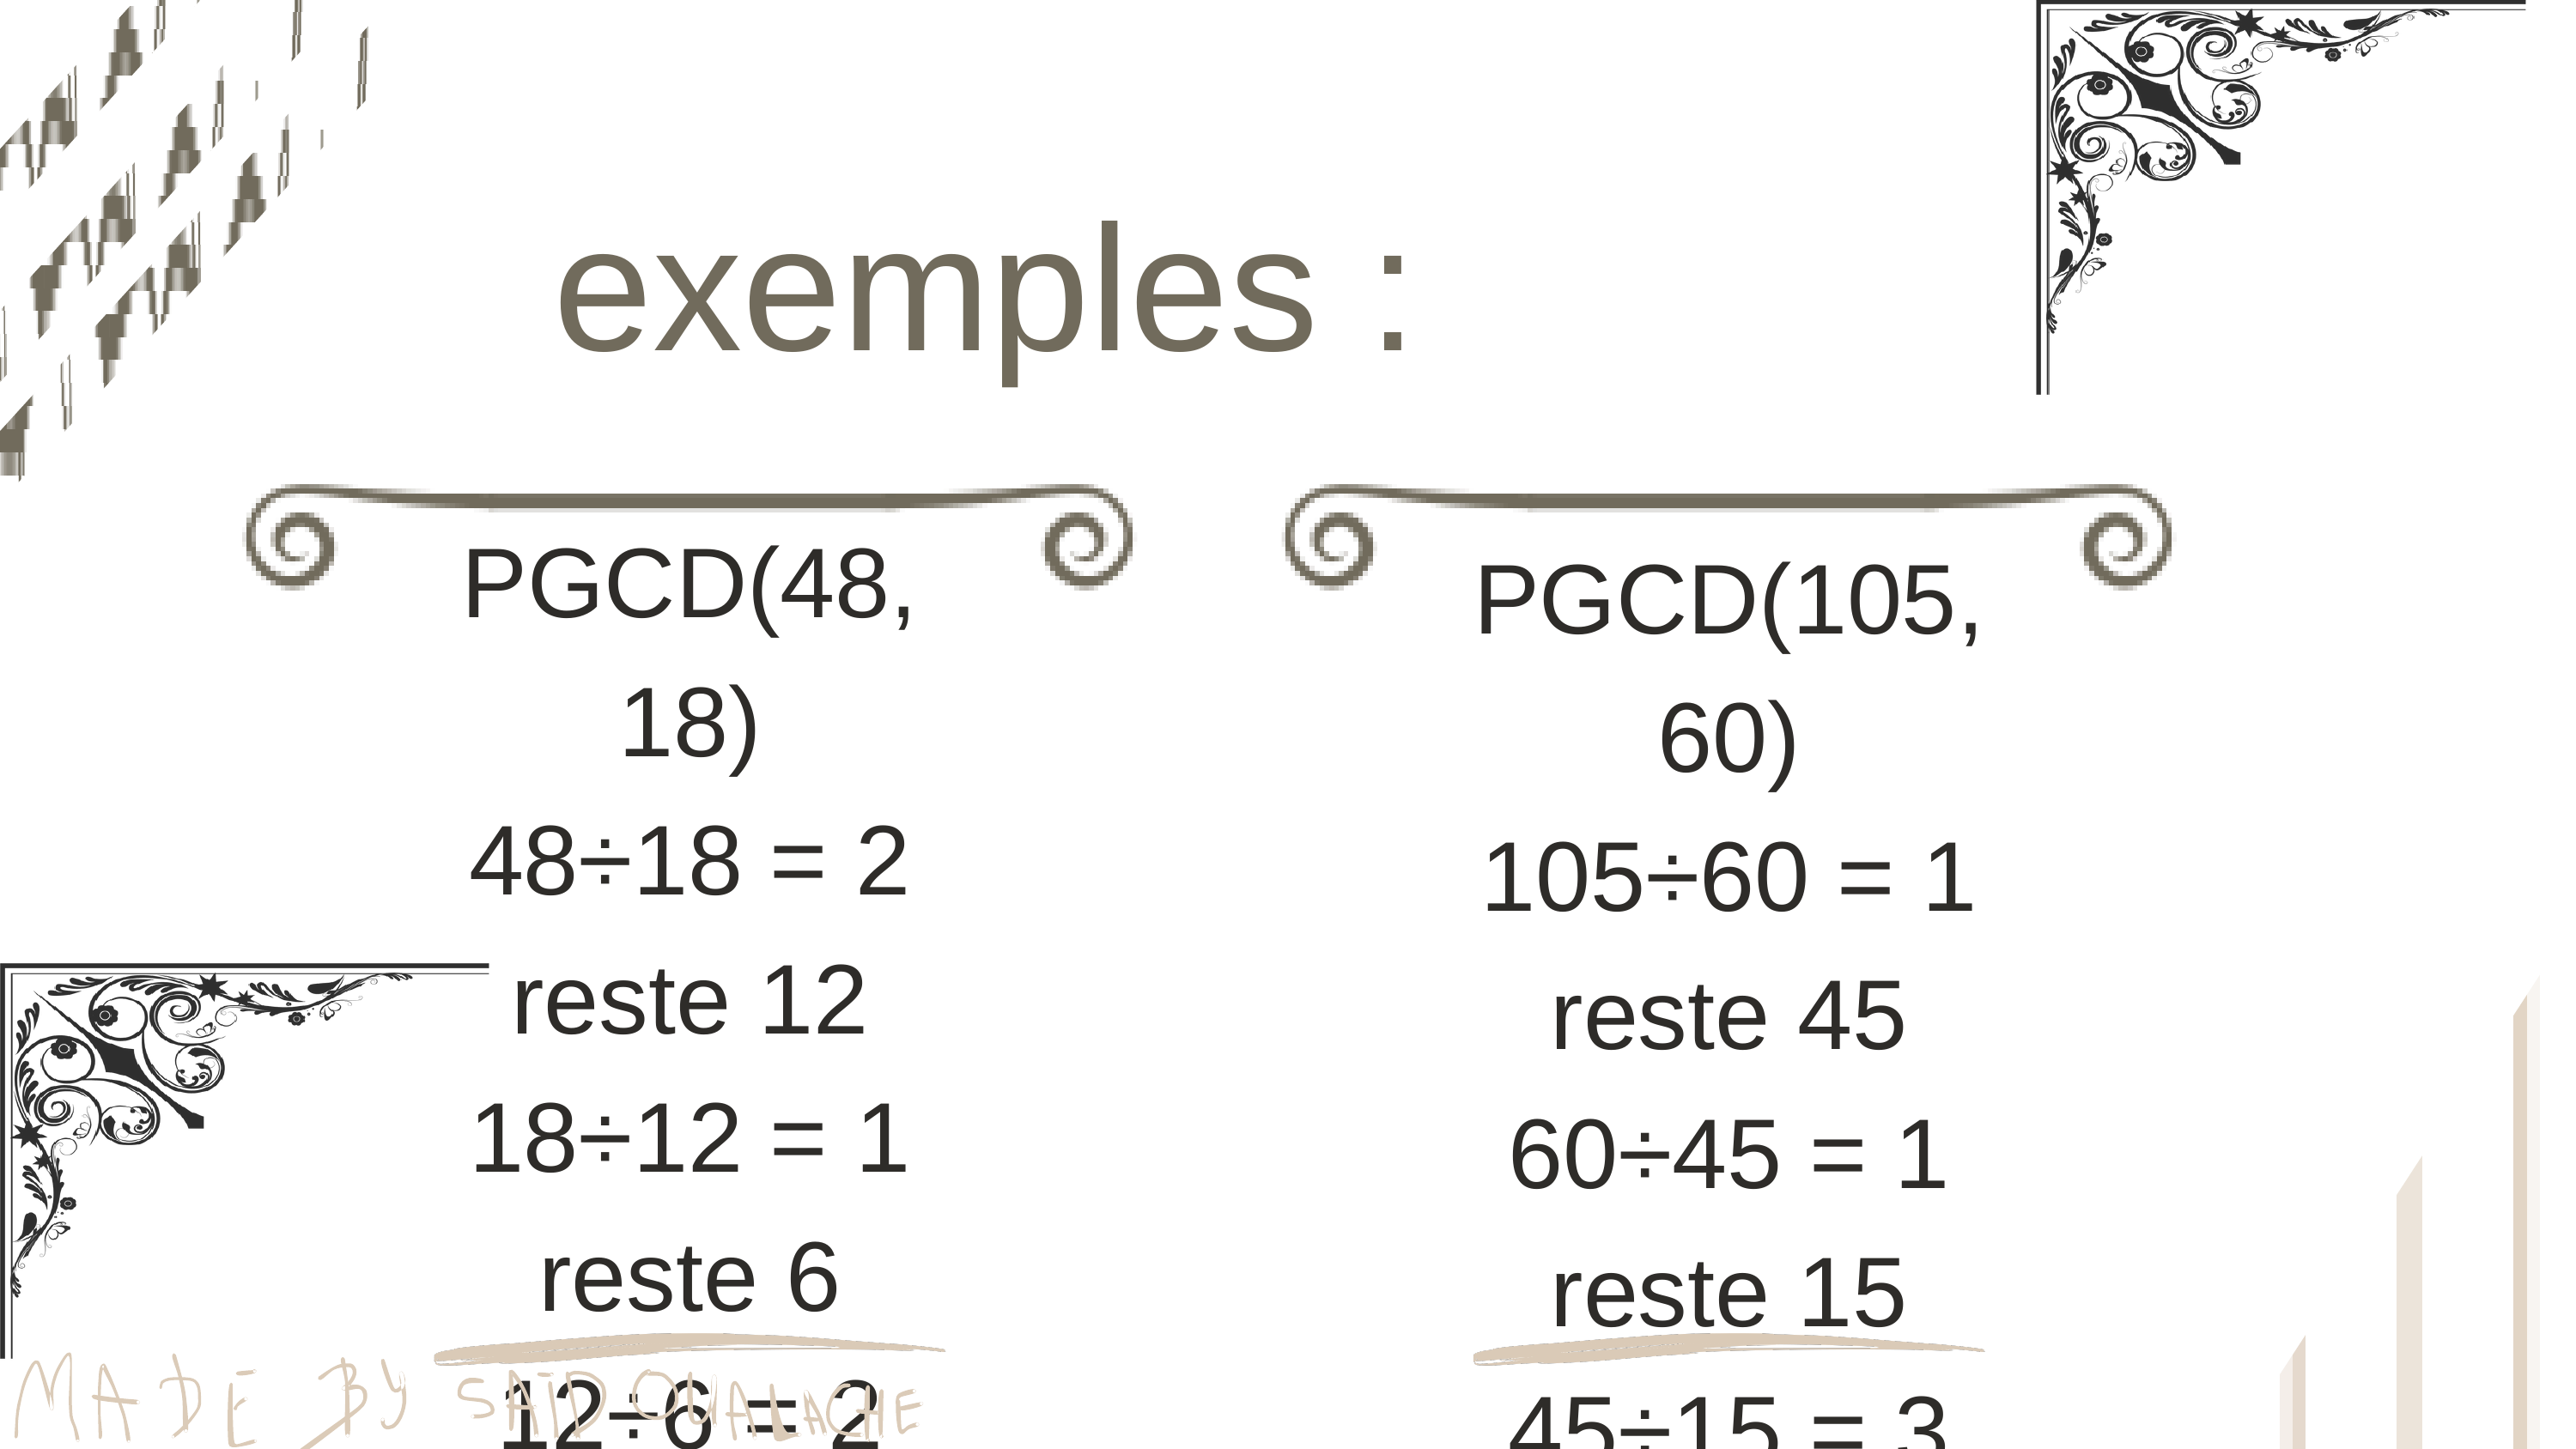

exemples :

PGCD(48, 18)
48÷18 = 2 reste 12
18÷12 = 1 reste 6
12÷6 = 2 reste 0

PGCD(48, 18) = 6
PGCD(105, 60)
105÷60 = 1 reste 45
60÷45 = 1 reste 15
45÷15 = 3 reste 0

PGCD(105, 60) = 6